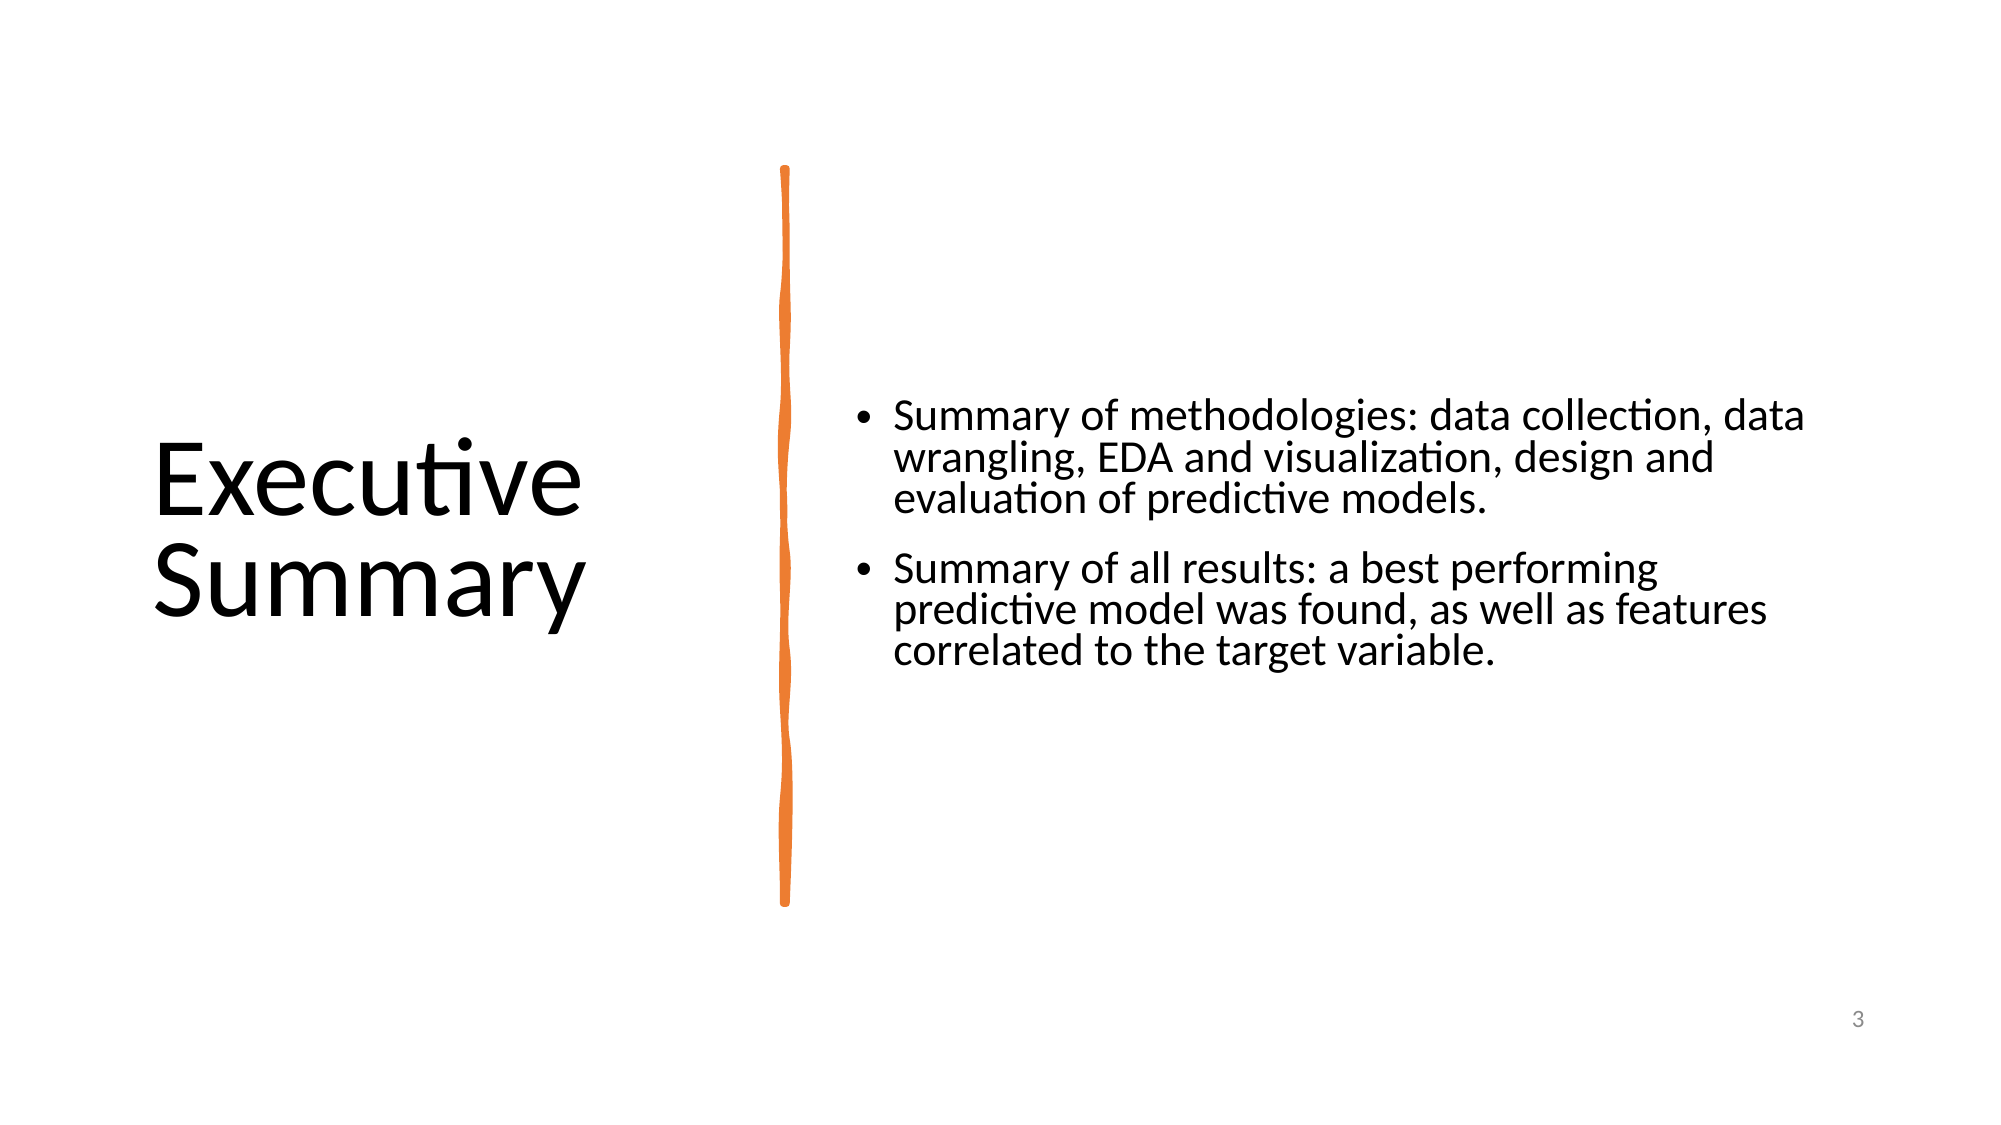

Executive Summary
Summary of methodologies: data collection, data wrangling, EDA and visualization, design and evaluation of predictive models.
Summary of all results: a best performing predictive model was found, as well as features correlated to the target variable.

3